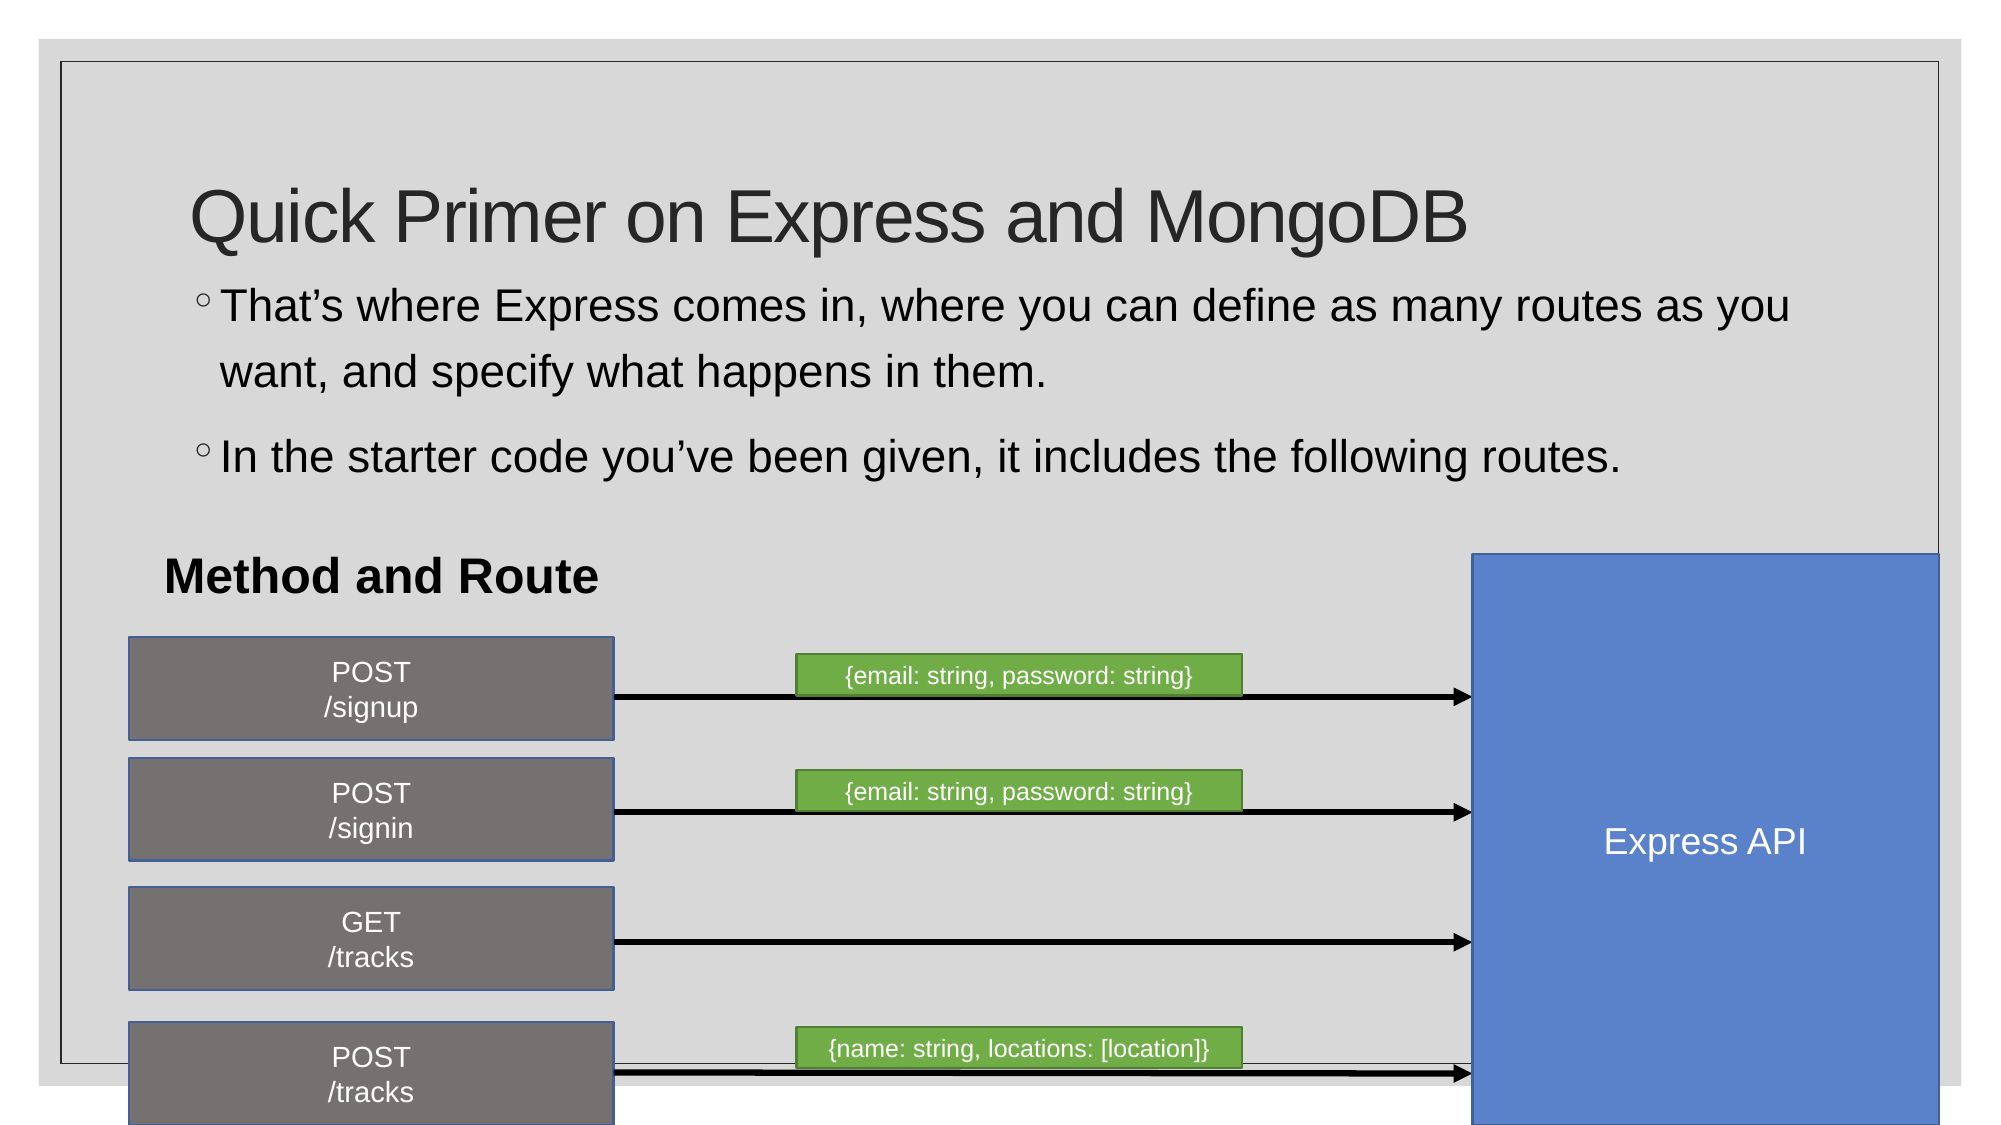

# Quick Primer on Express and MongoDB
That’s where Express comes in, where you can define as many routes as you want, and specify what happens in them.
In the starter code you’ve been given, it includes the following routes.

Method and Route
Express API
POST
/signup
{email: string, password: string}
POST
/signin
{email: string, password: string}
GET
/tracks
POST
/tracks
{name: string, locations: [location]}